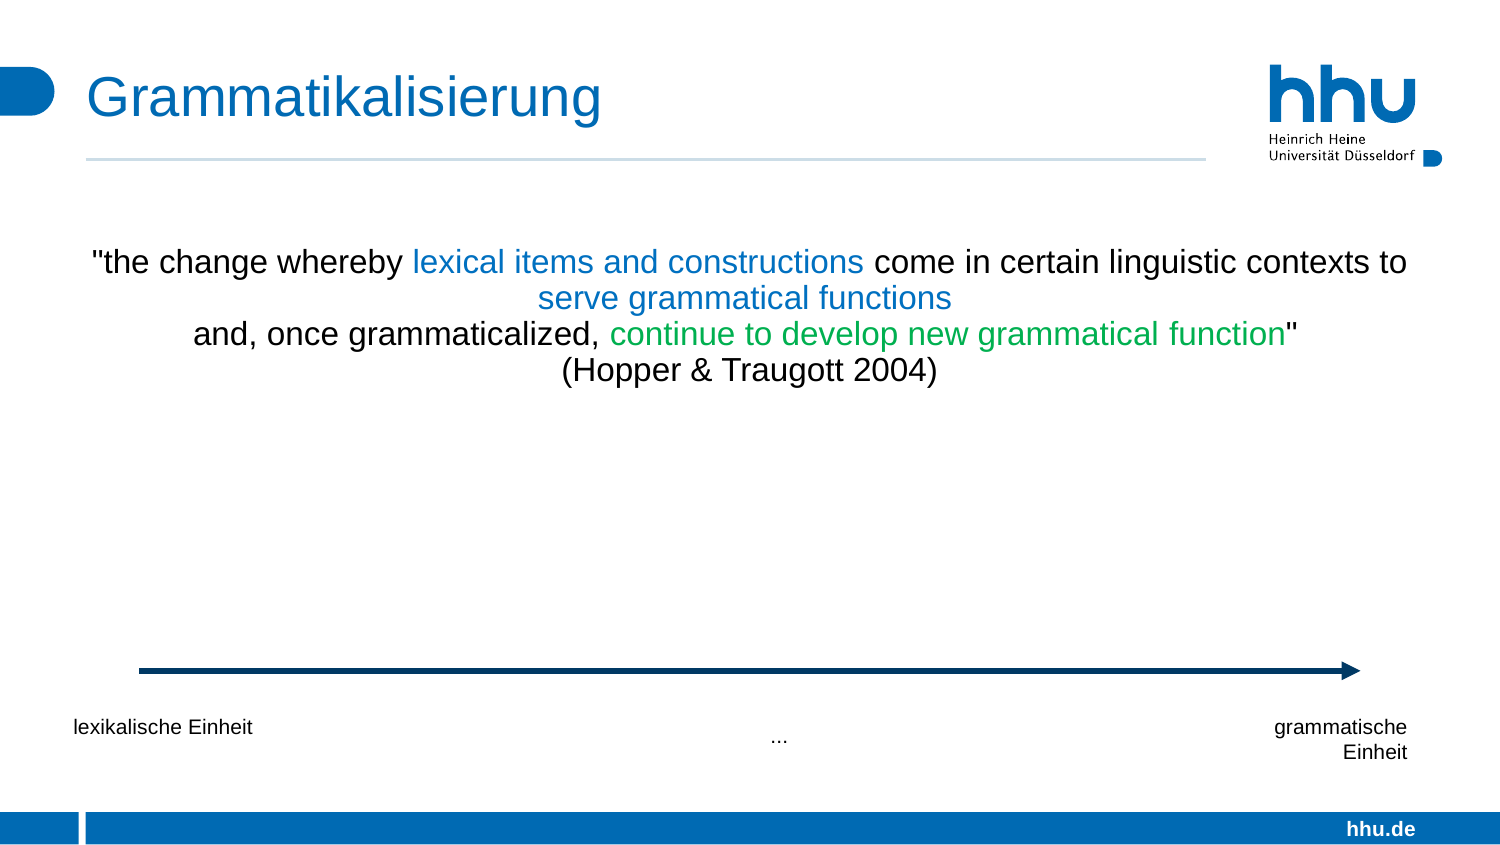

# Grammatikalisierung
"the change whereby lexical items and constructions come in certain linguistic contexts to serve grammatical functions
and, once grammaticalized, continue to develop new grammatical function"
(Hopper & Traugott 2004)

lexikalische Einheit
grammatische Einheit
...